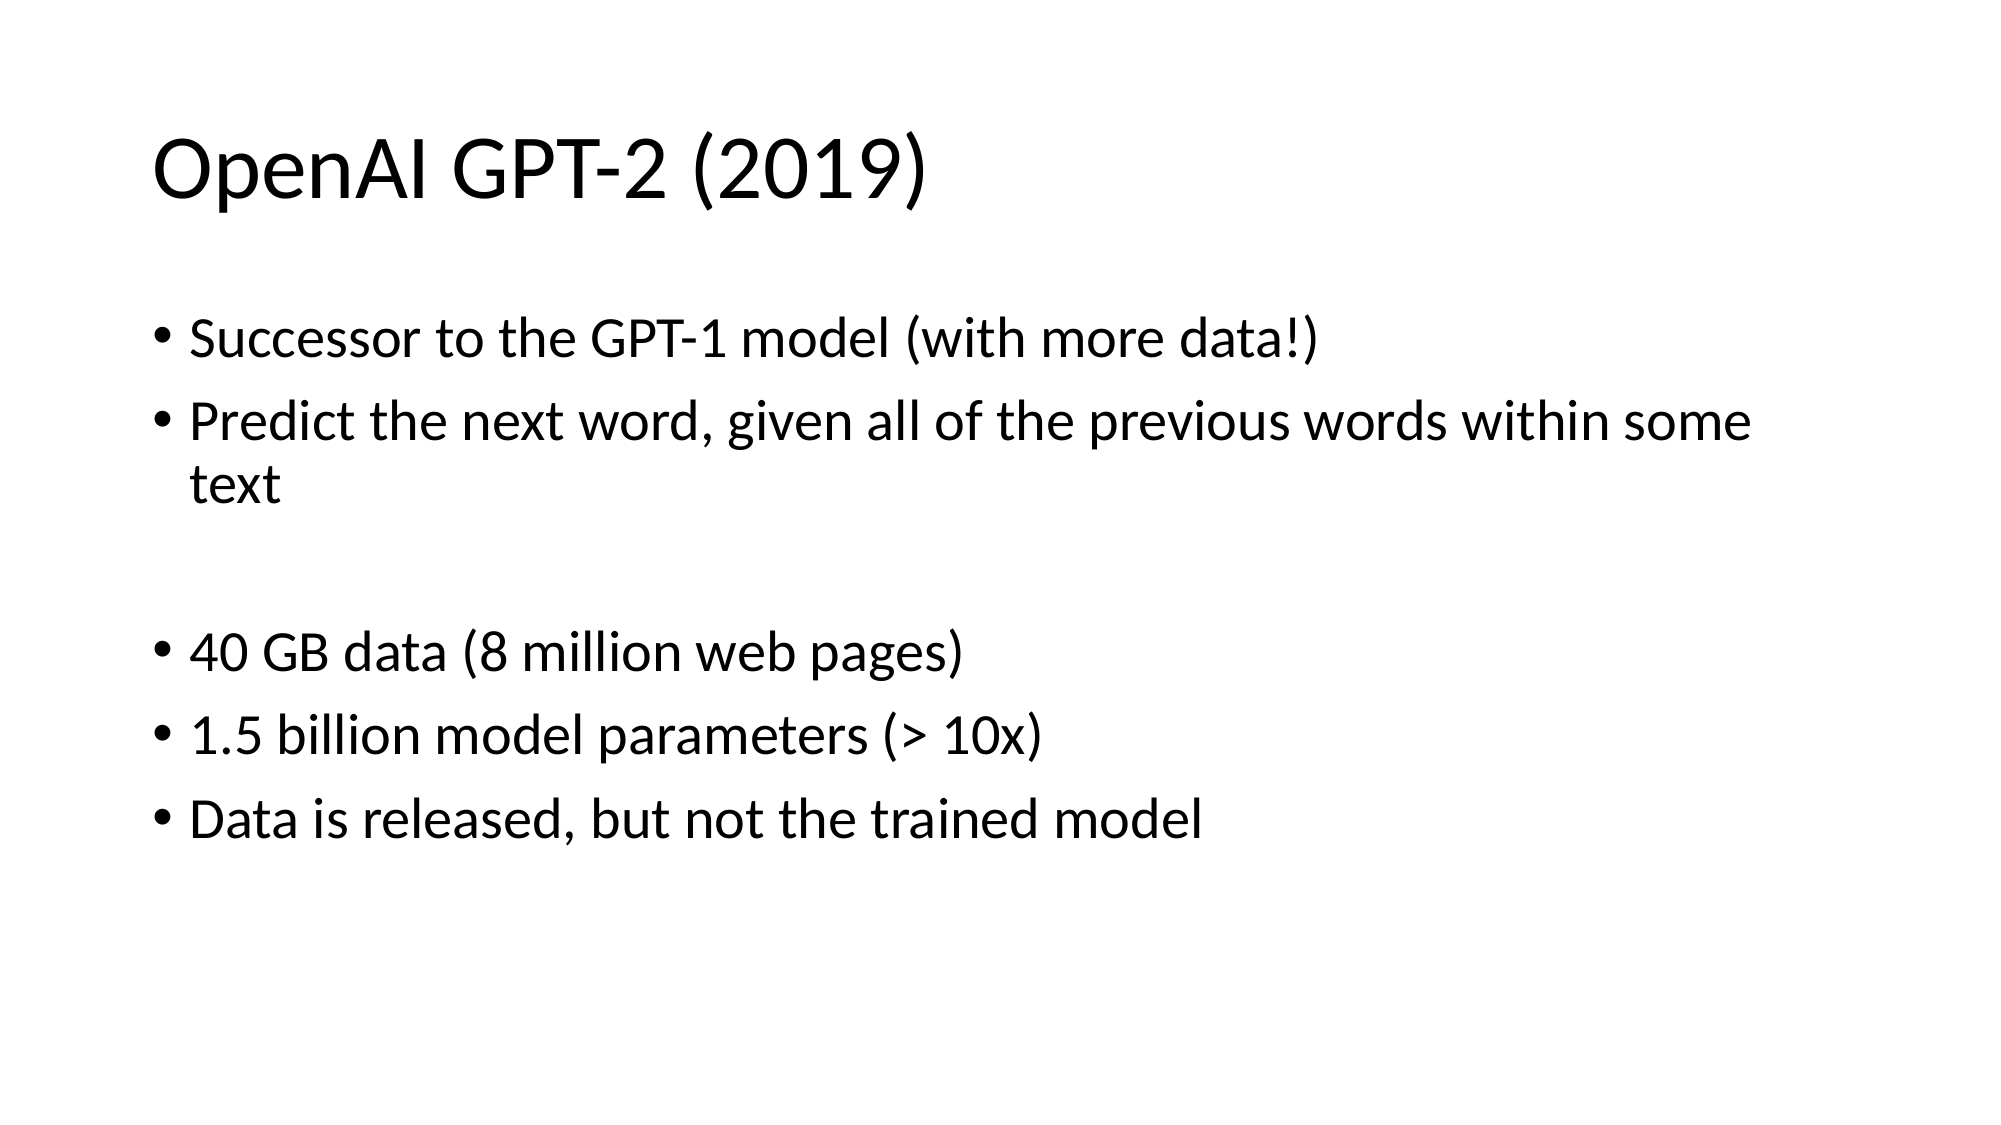

# OpenAI GPT-2 (2019)
Successor to the GPT-1 model (with more data!)
Predict the next word, given all of the previous words within some text

40 GB data (8 million web pages)
1.5 billion model parameters (> 10x)
Data is released, but not the trained model